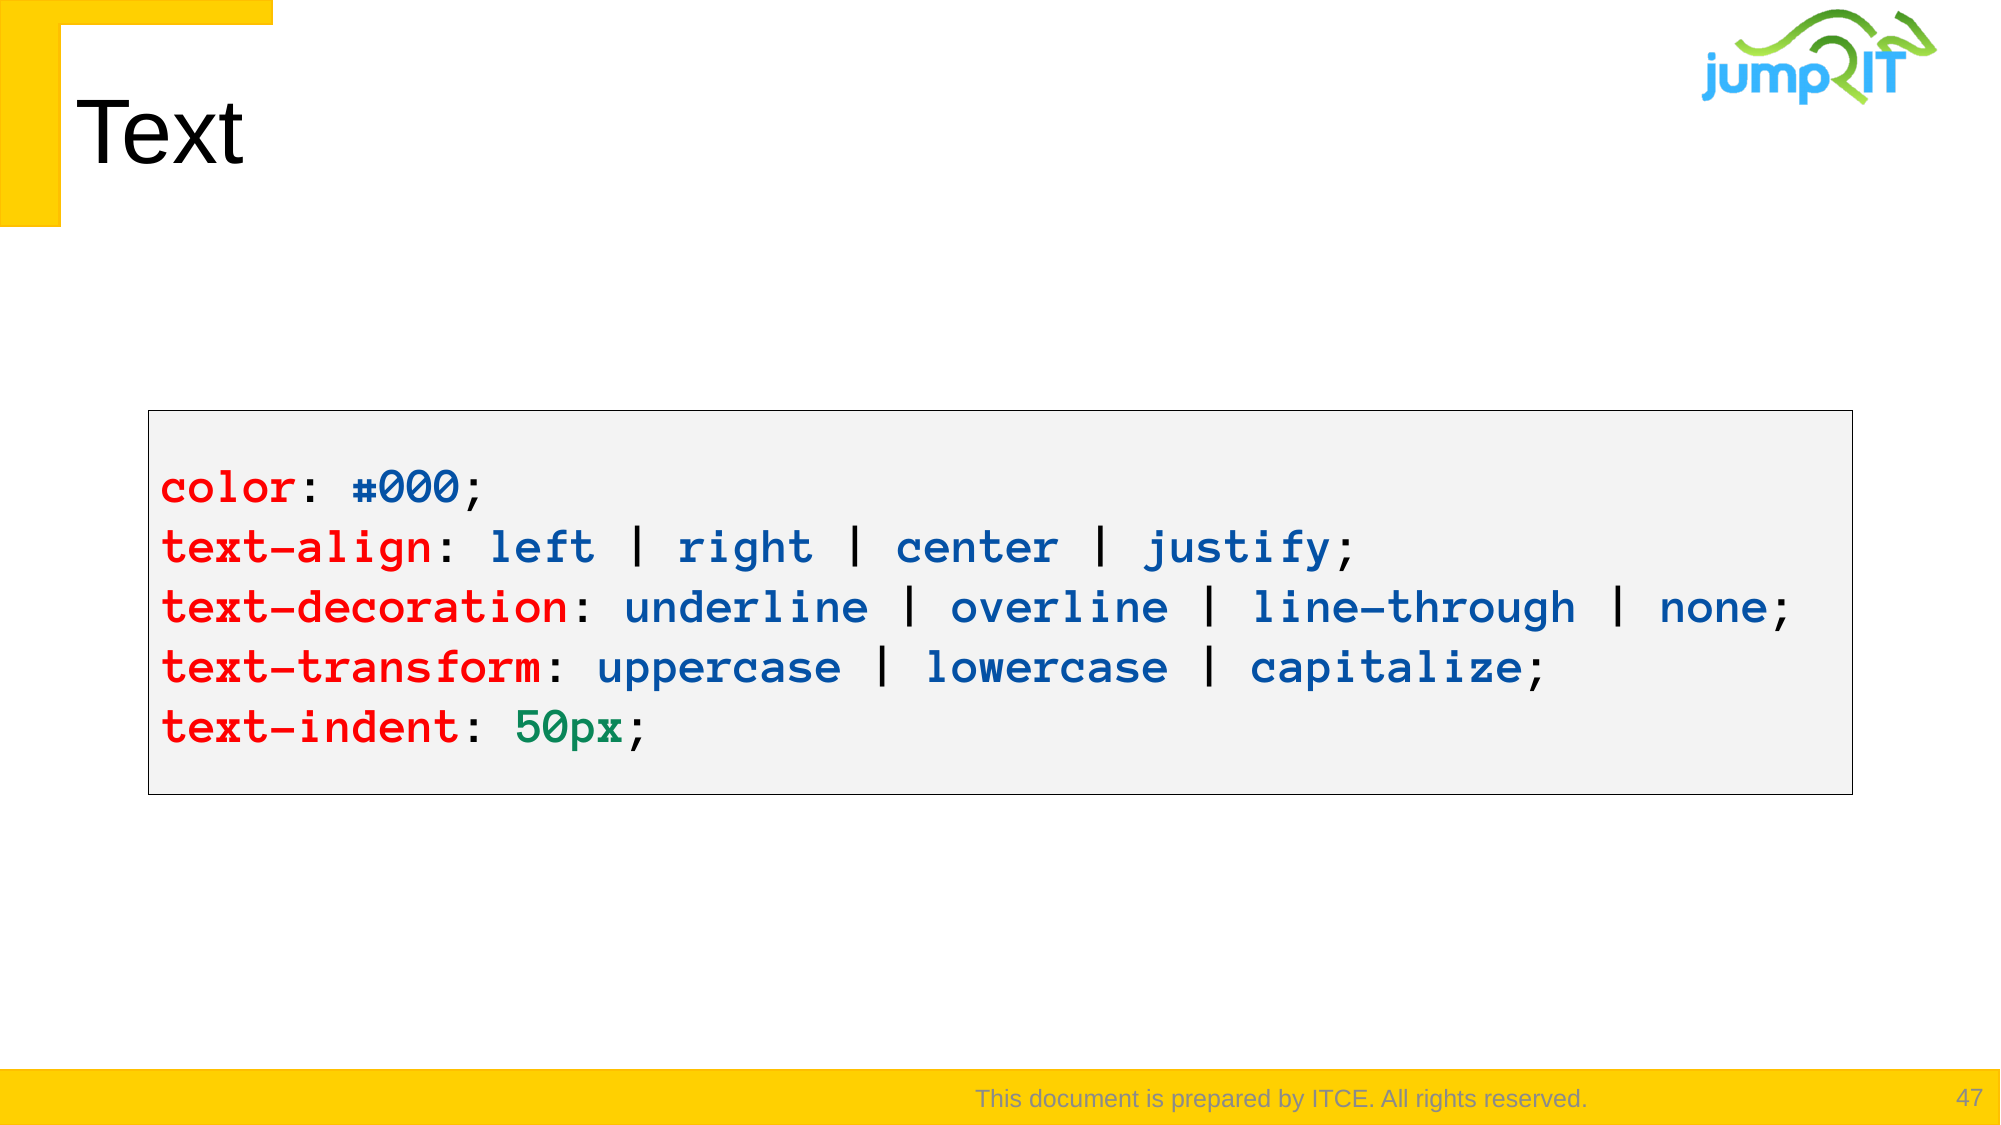

# Text
color: #000;
text-align: left | right | center | justify;
text-decoration: underline | overline | line-through | none;
text-transform: uppercase | lowercase | capitalize;
text-indent: 50px;
This document is prepared by ITCE. All rights reserved.
47